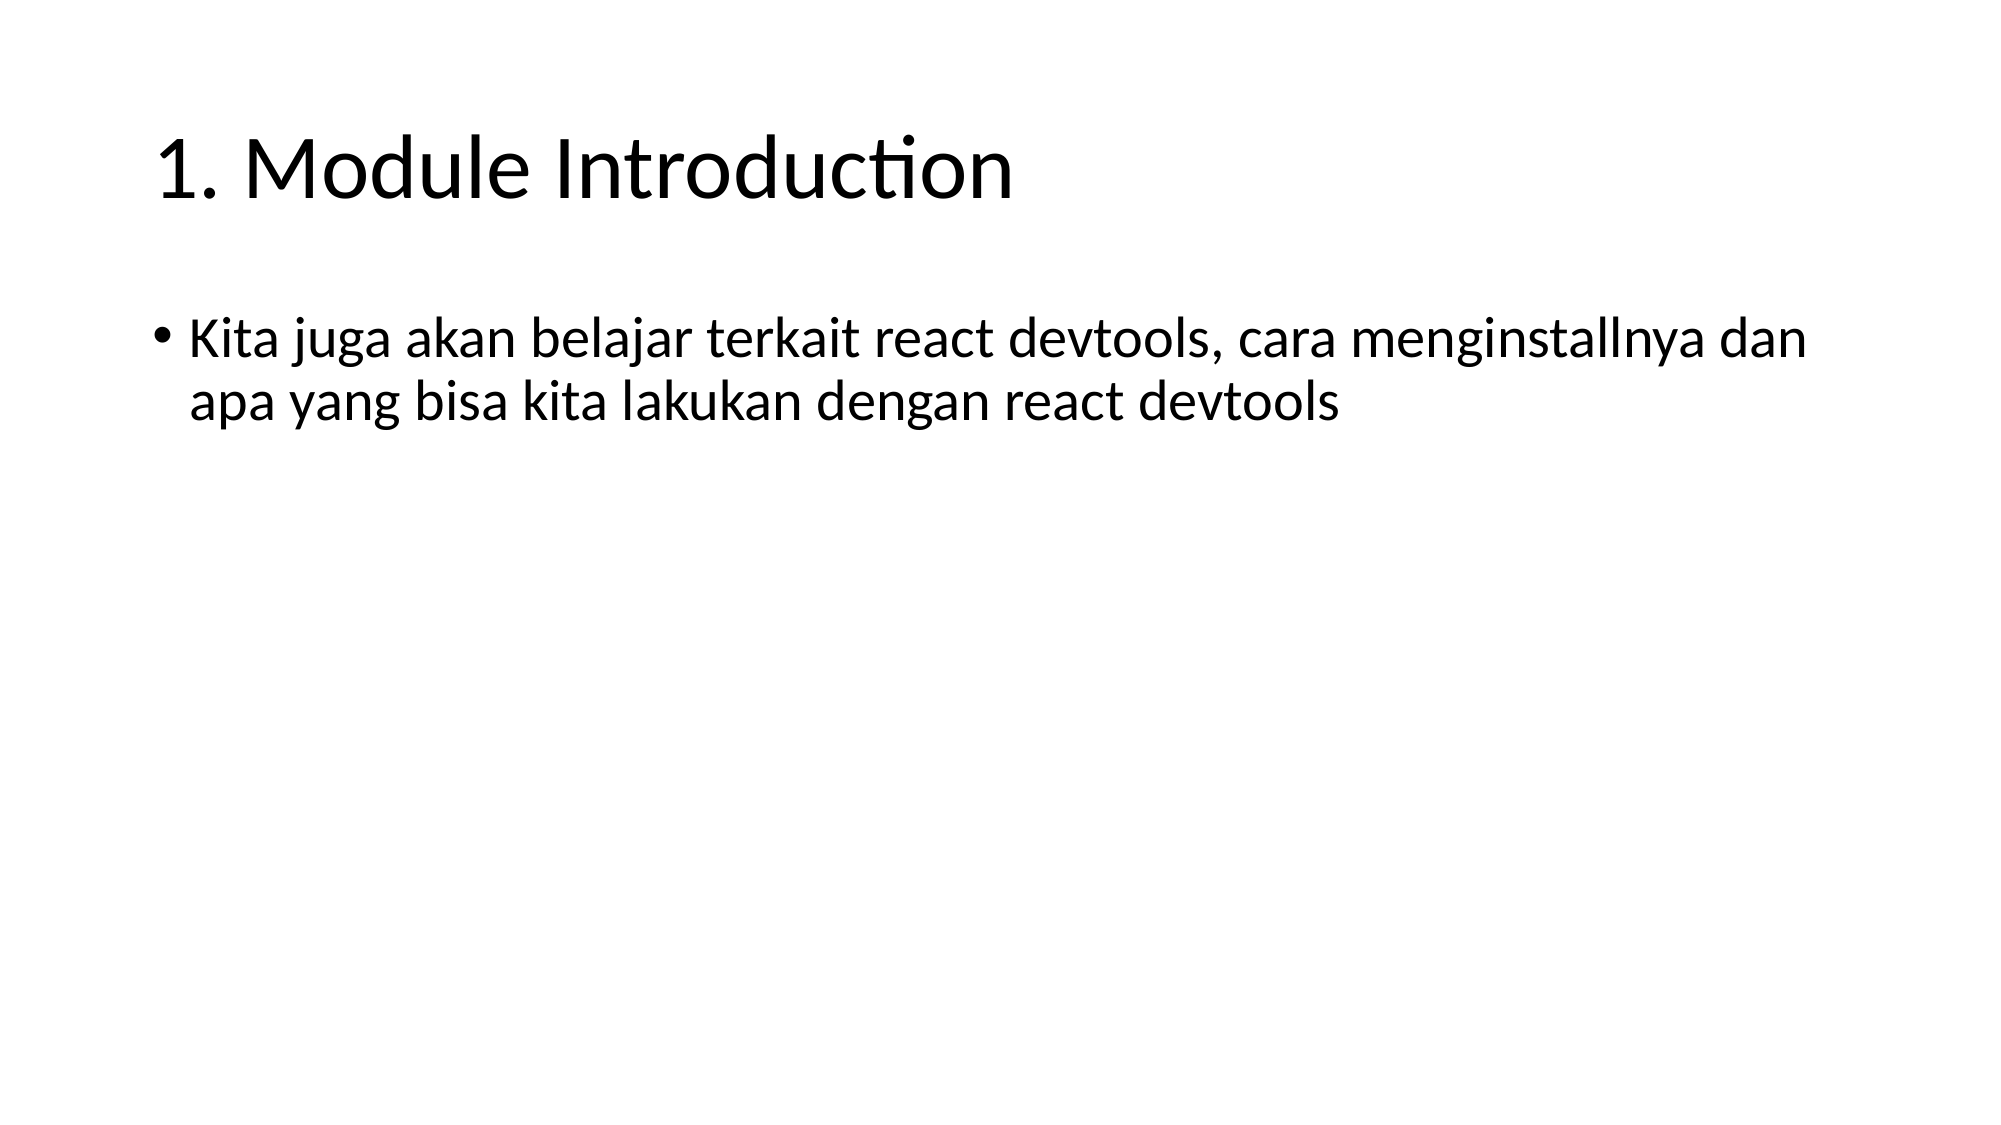

# 1. Module Introduction
Kita juga akan belajar terkait react devtools, cara menginstallnya dan apa yang bisa kita lakukan dengan react devtools